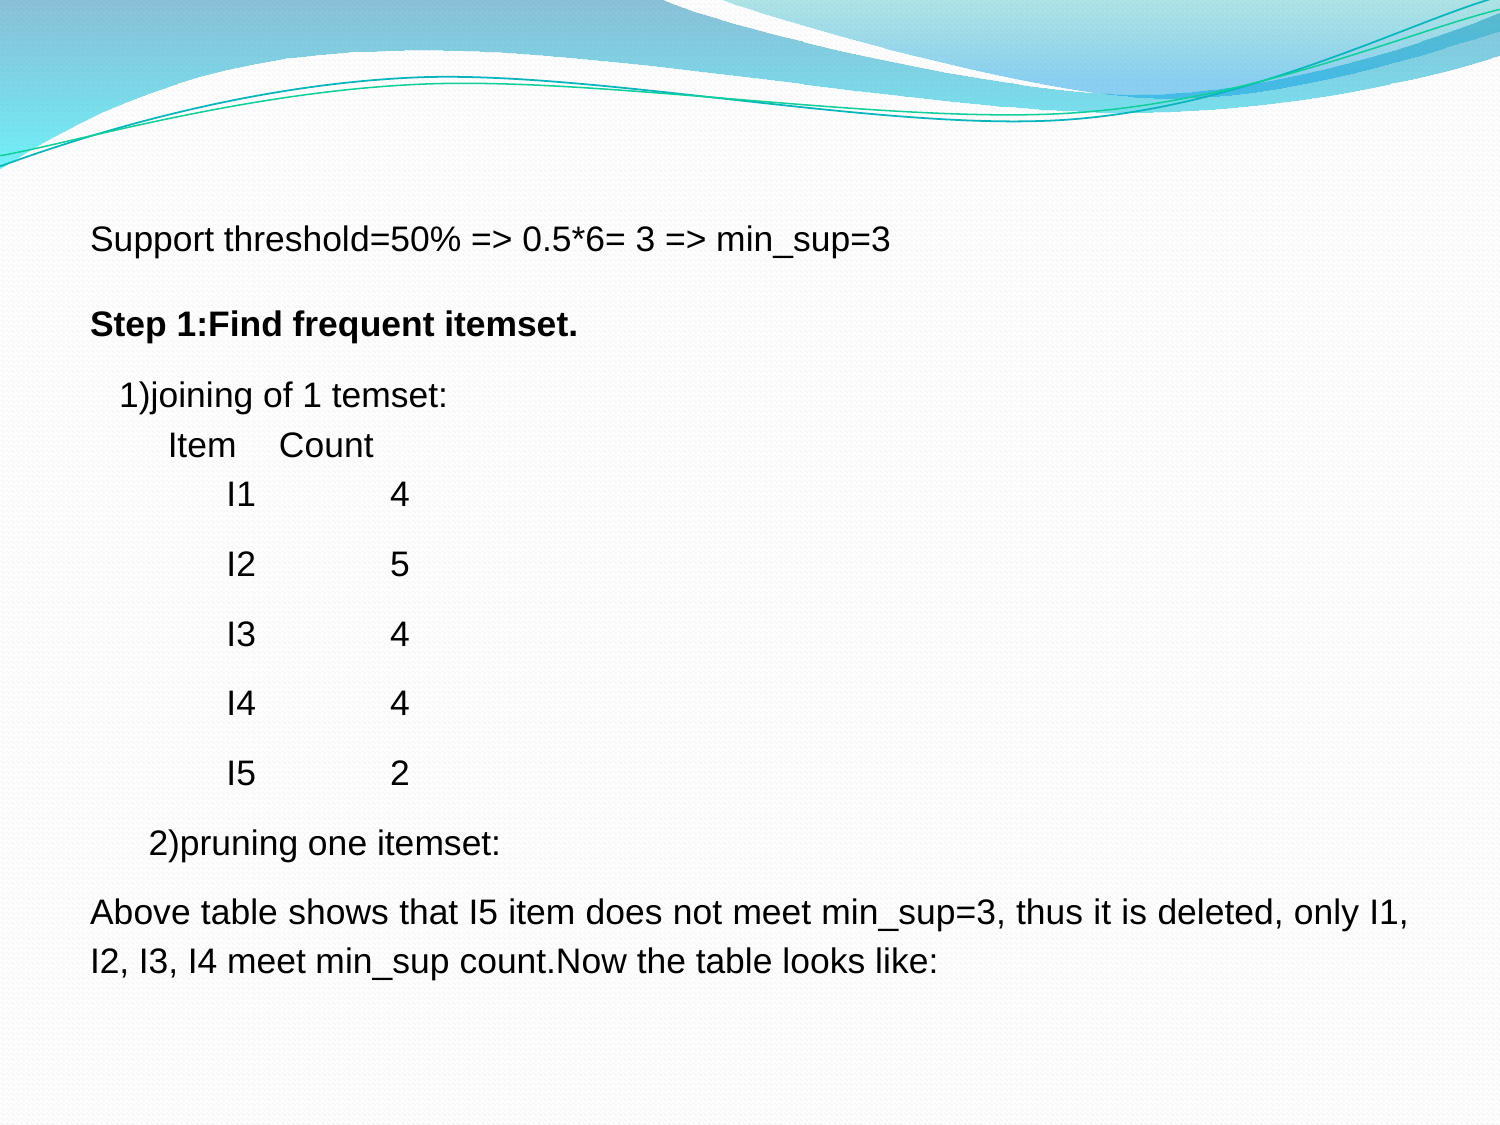

Support threshold=50% => 0.5*6= 3 => min_sup=3
Step 1:Find frequent itemset.
   1)joining of 1 temset:
        Item	    Count
              I1	4
              I2	5
              I3	4
              I4	4
              I5	2
      2)pruning one itemset:
Above table shows that I5 item does not meet min_sup=3, thus it is deleted, only I1, I2, I3, I4 meet min_sup count.Now the table looks like: